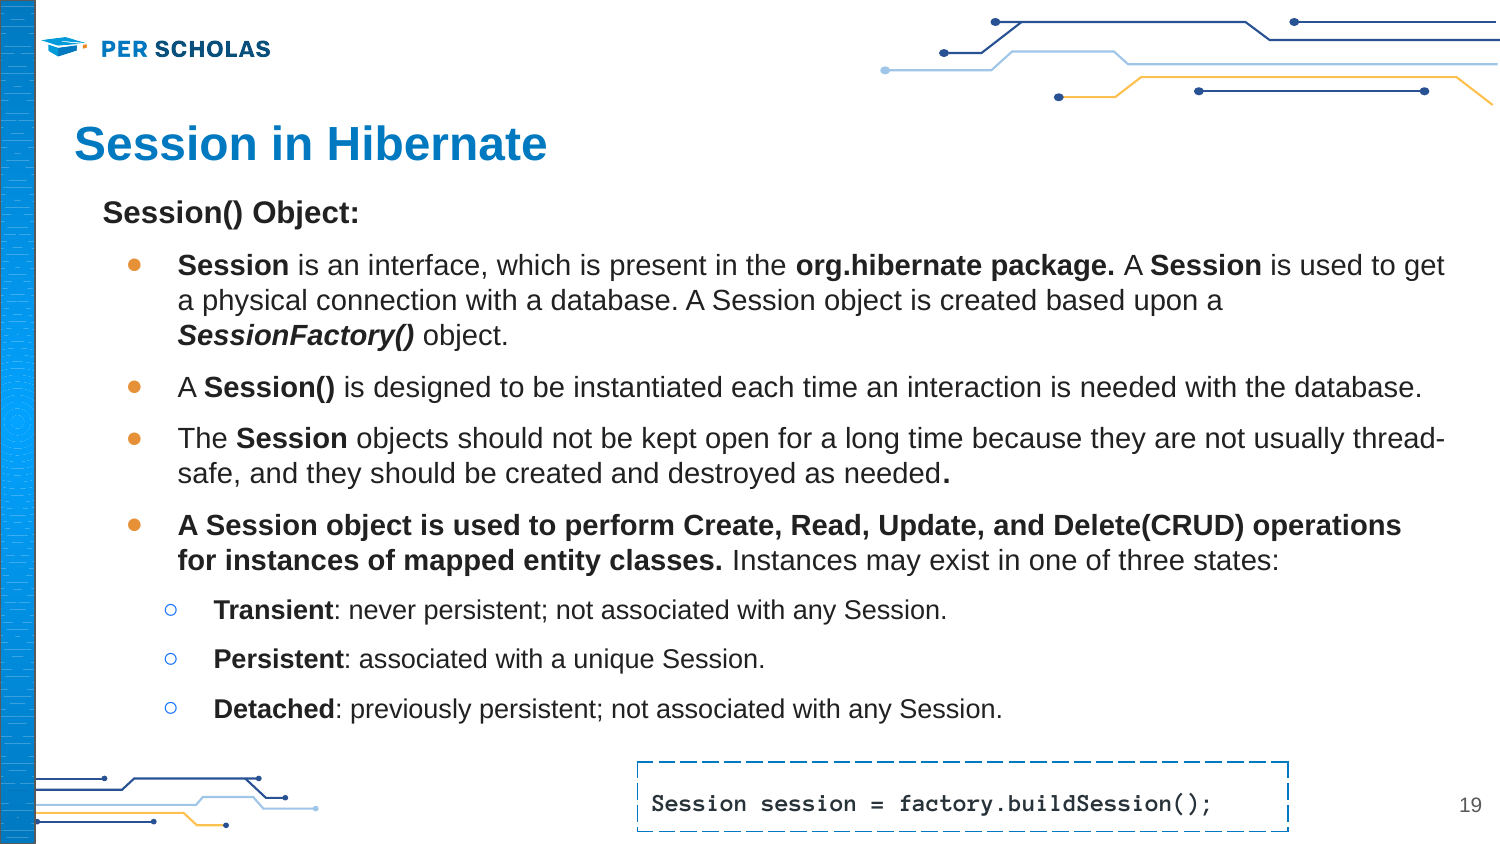

# Session in Hibernate
Session() Object:
Session is an interface, which is present in the org.hibernate package. A Session is used to get a physical connection with a database. A Session object is created based upon a SessionFactory() object.
A Session() is designed to be instantiated each time an interaction is needed with the database.
The Session objects should not be kept open for a long time because they are not usually thread-safe, and they should be created and destroyed as needed.
A Session object is used to perform Create, Read, Update, and Delete(CRUD) operations for instances of mapped entity classes. Instances may exist in one of three states:
Transient: never persistent; not associated with any Session.
Persistent: associated with a unique Session.
Detached: previously persistent; not associated with any Session.
| Session session = factory.buildSession(); |
| --- |